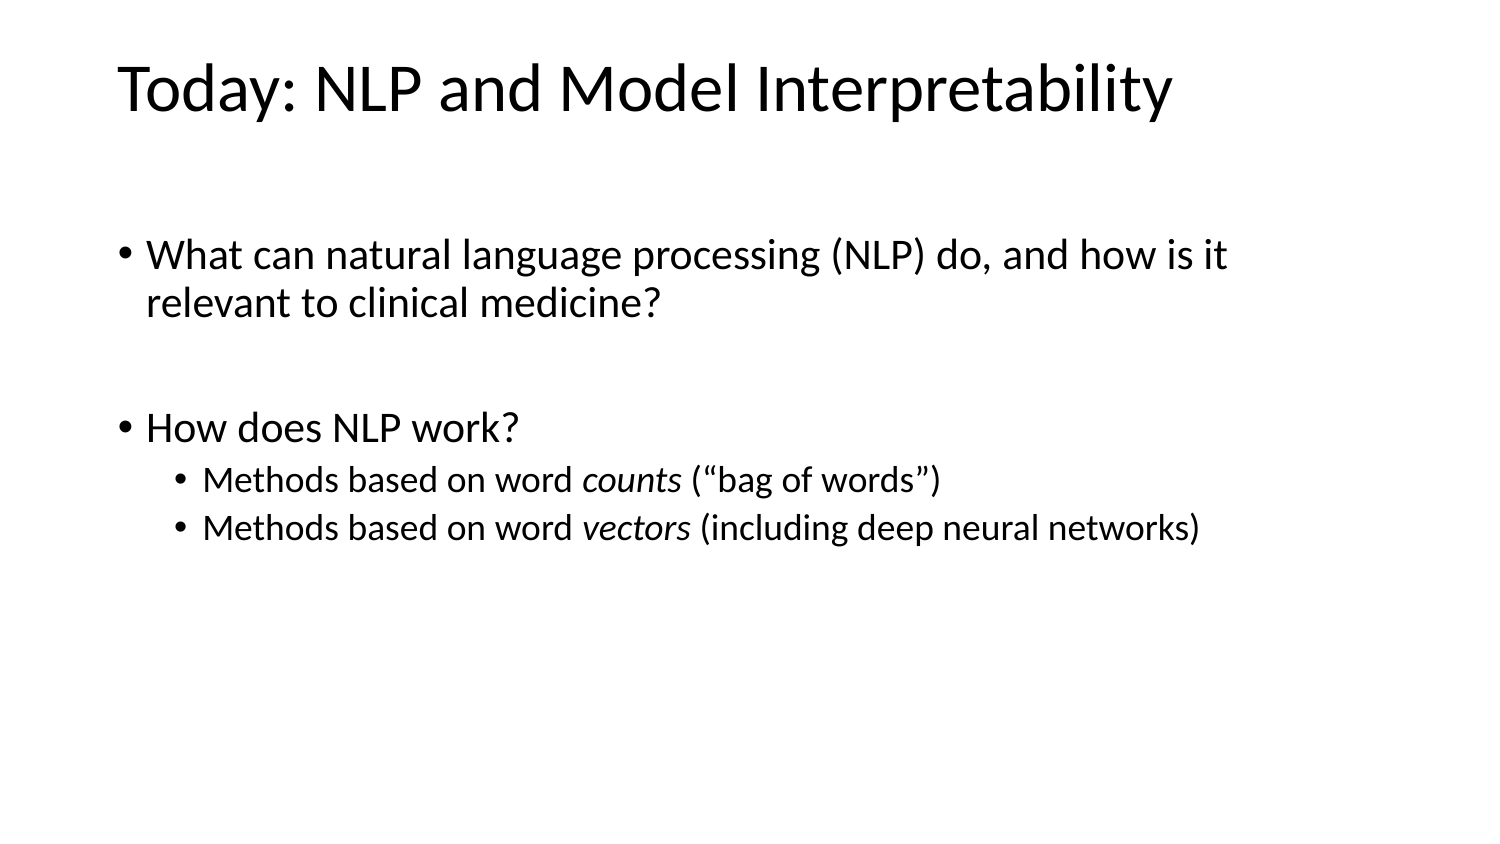

# Today: NLP and Model Interpretability
What can natural language processing (NLP) do, and how is it relevant to clinical medicine?

How does NLP work?
Methods based on word counts (“bag of words”)
Methods based on word vectors (including deep neural networks)